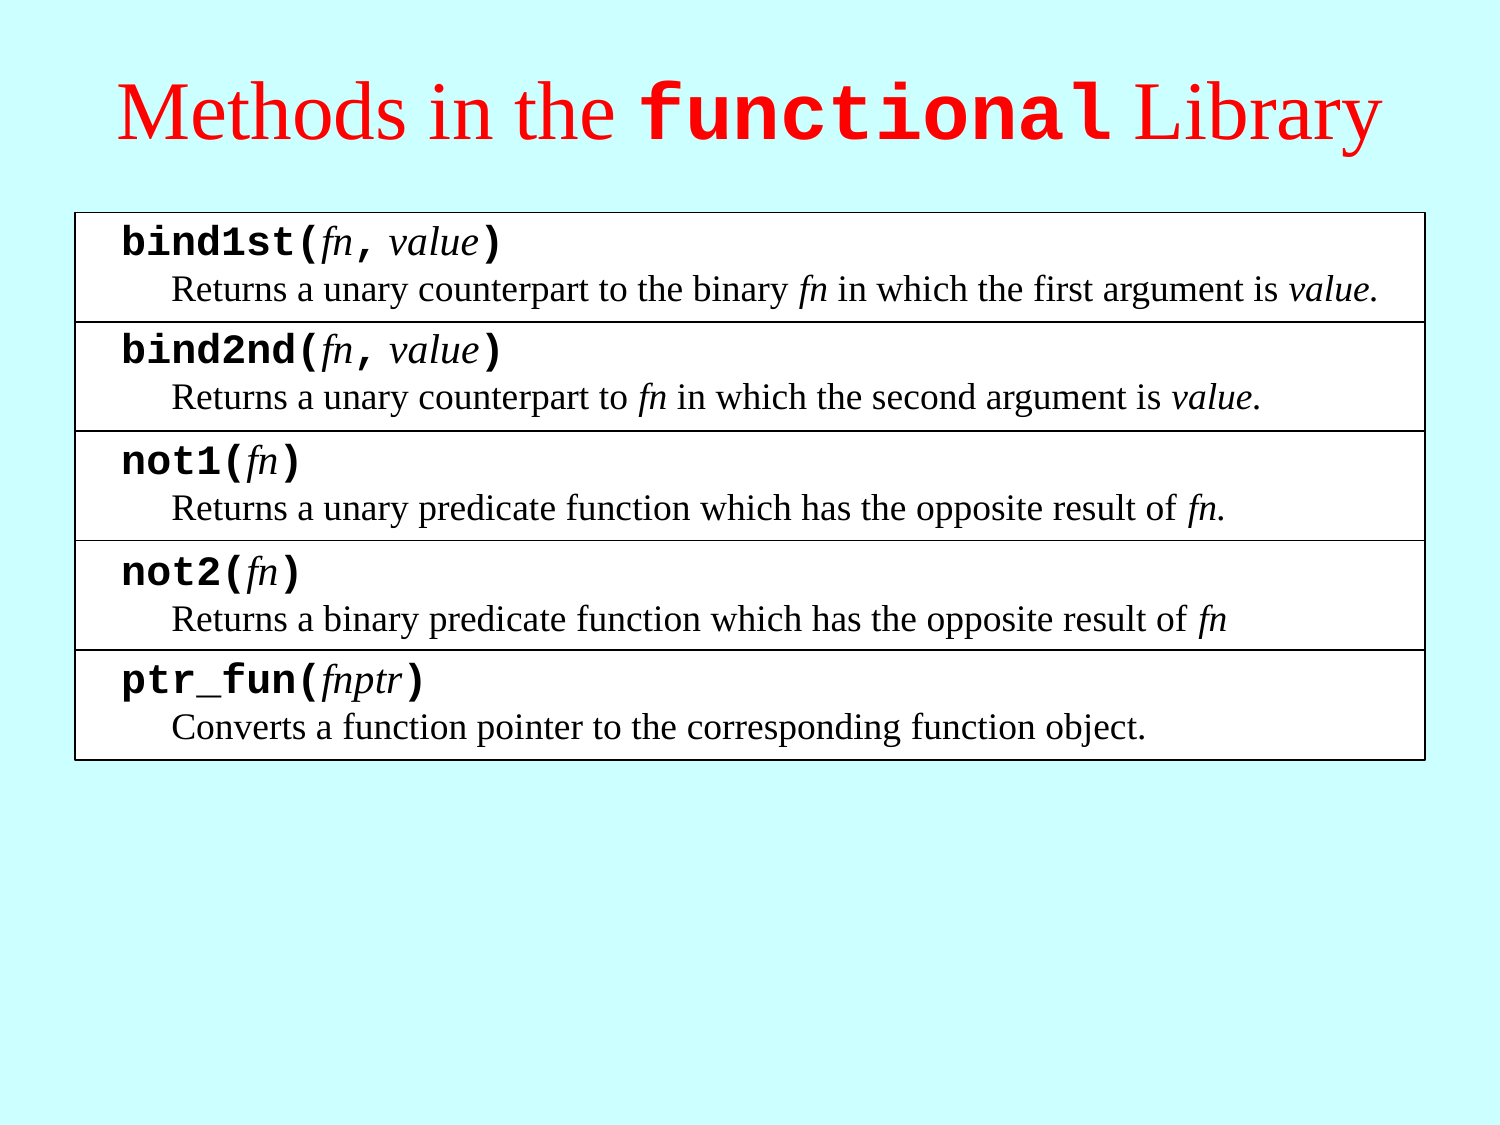

# Methods in the functional Library
bind1st(fn, value)

Returns a unary counterpart to the binary fn in which the first argument is value.
bind2nd(fn, value)
Returns a unary counterpart to fn in which the second argument is value.
not1(fn)
Returns a unary predicate function which has the opposite result of fn.
not2(fn)
Returns a binary predicate function which has the opposite result of fn
ptr_fun(fnptr)
Converts a function pointer to the corresponding function object.